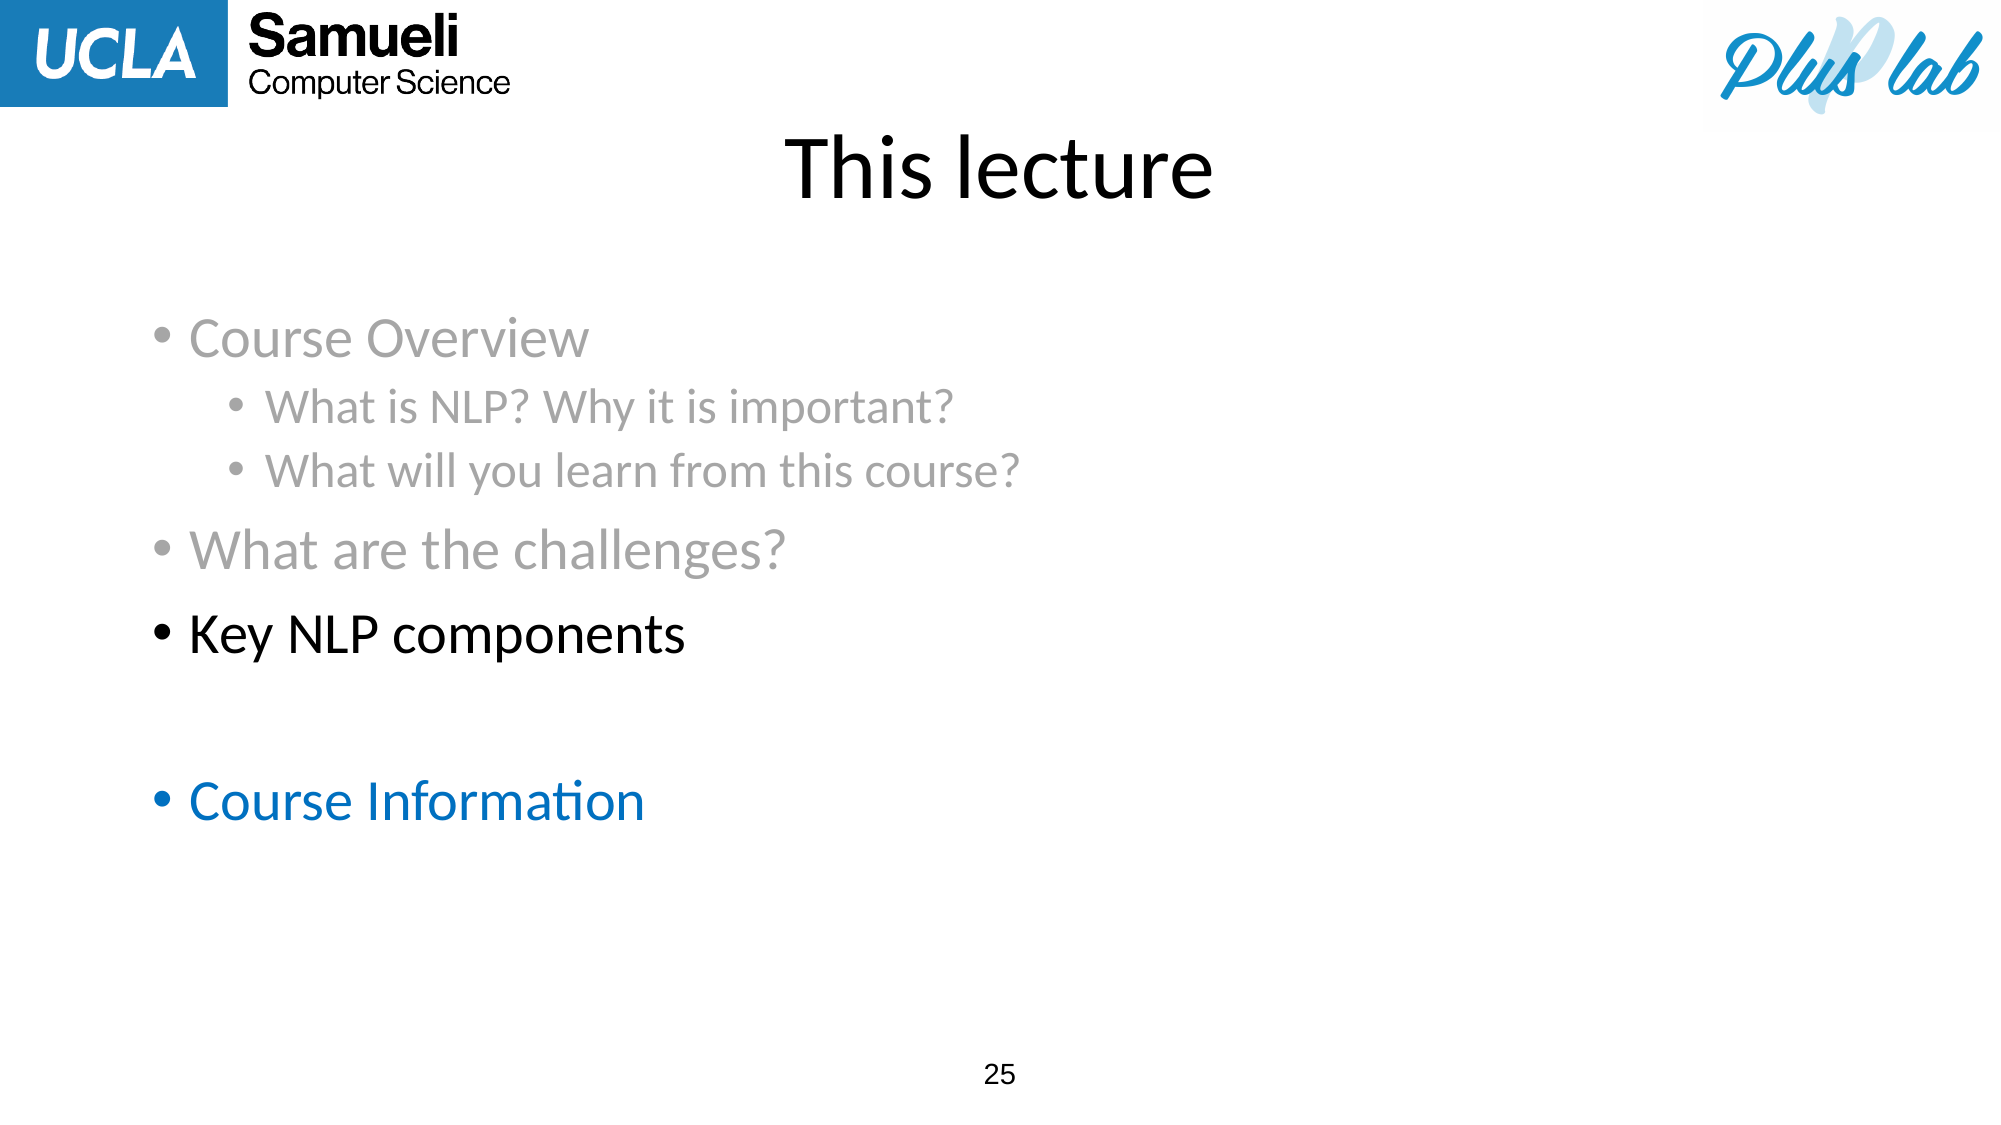

# This lecture
Course Overview
What is NLP? Why it is important?
What will you learn from this course?
What are the challenges?
Key NLP components

Course Information

25